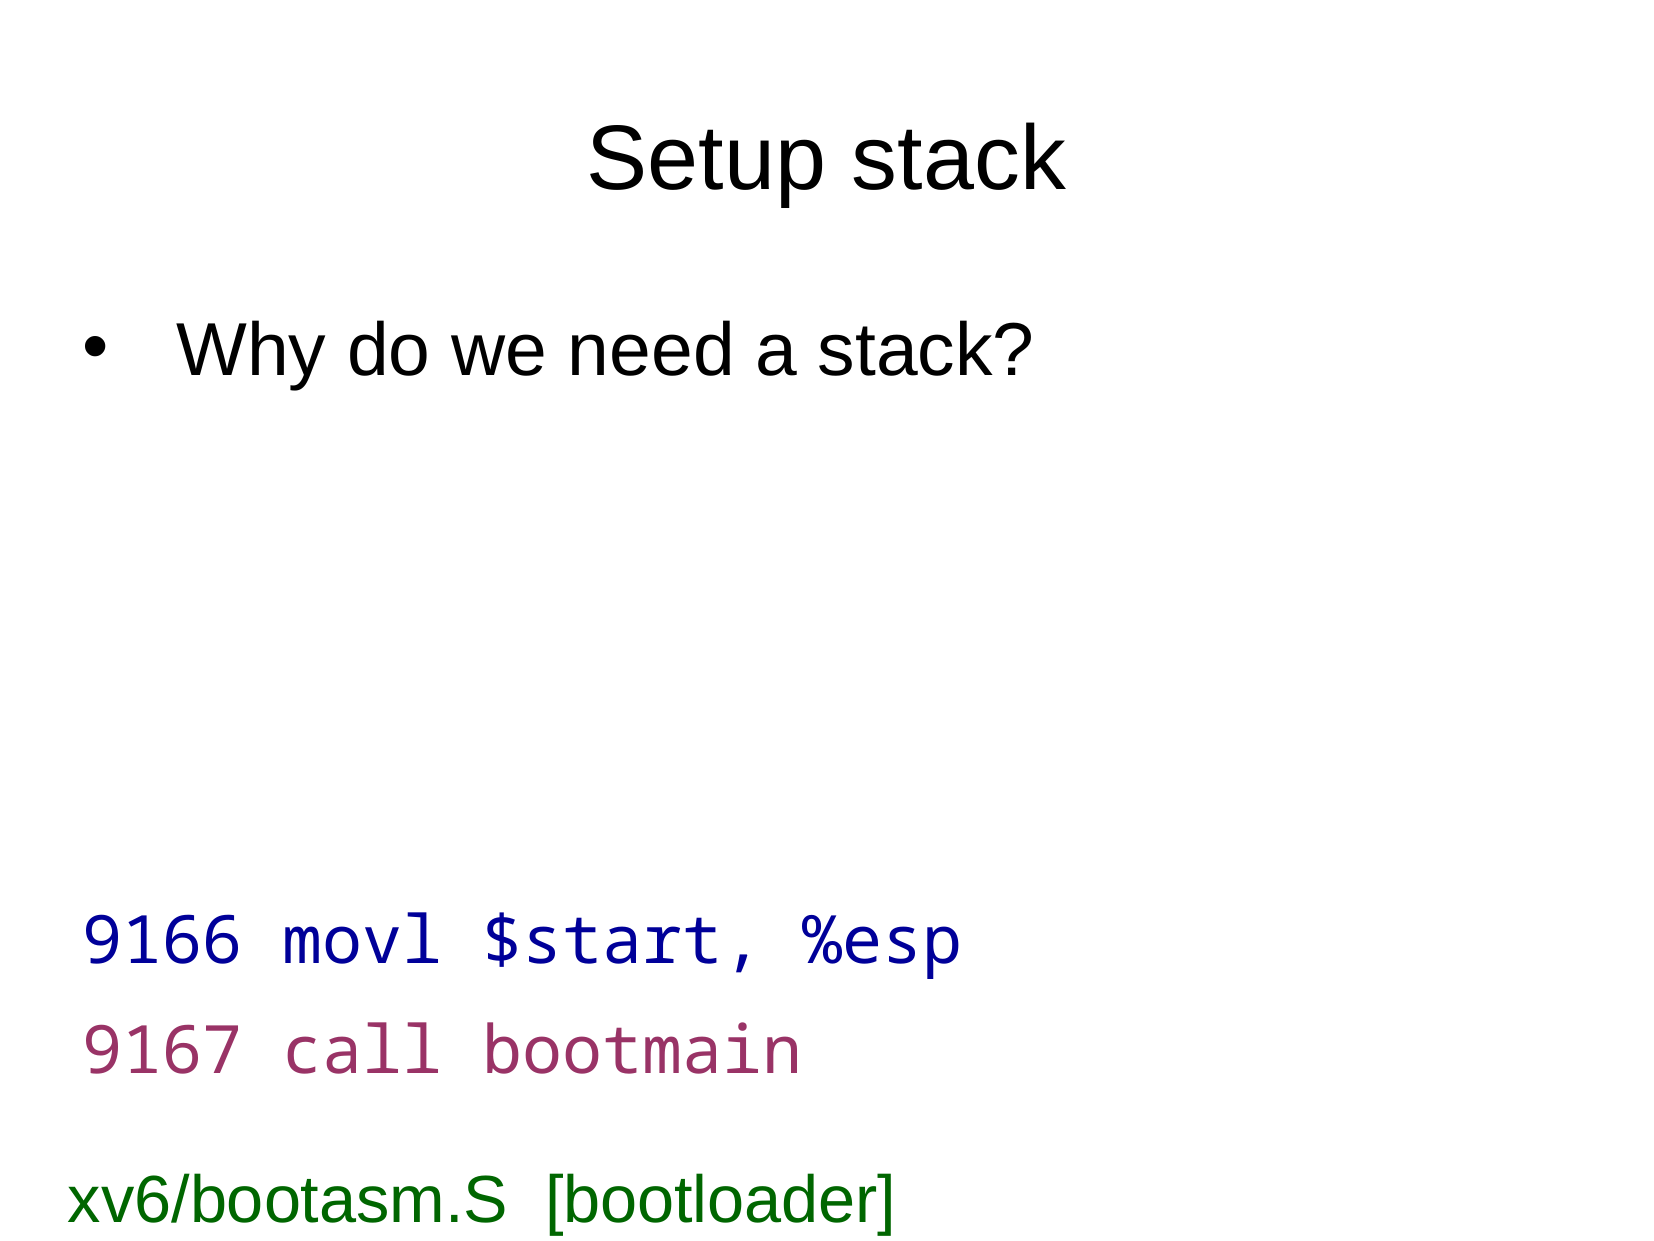

Setup stack
Why do we need a stack?

9166 movl $start, %esp
9167 call bootmain

xv6/bootasm.S  [bootloader]